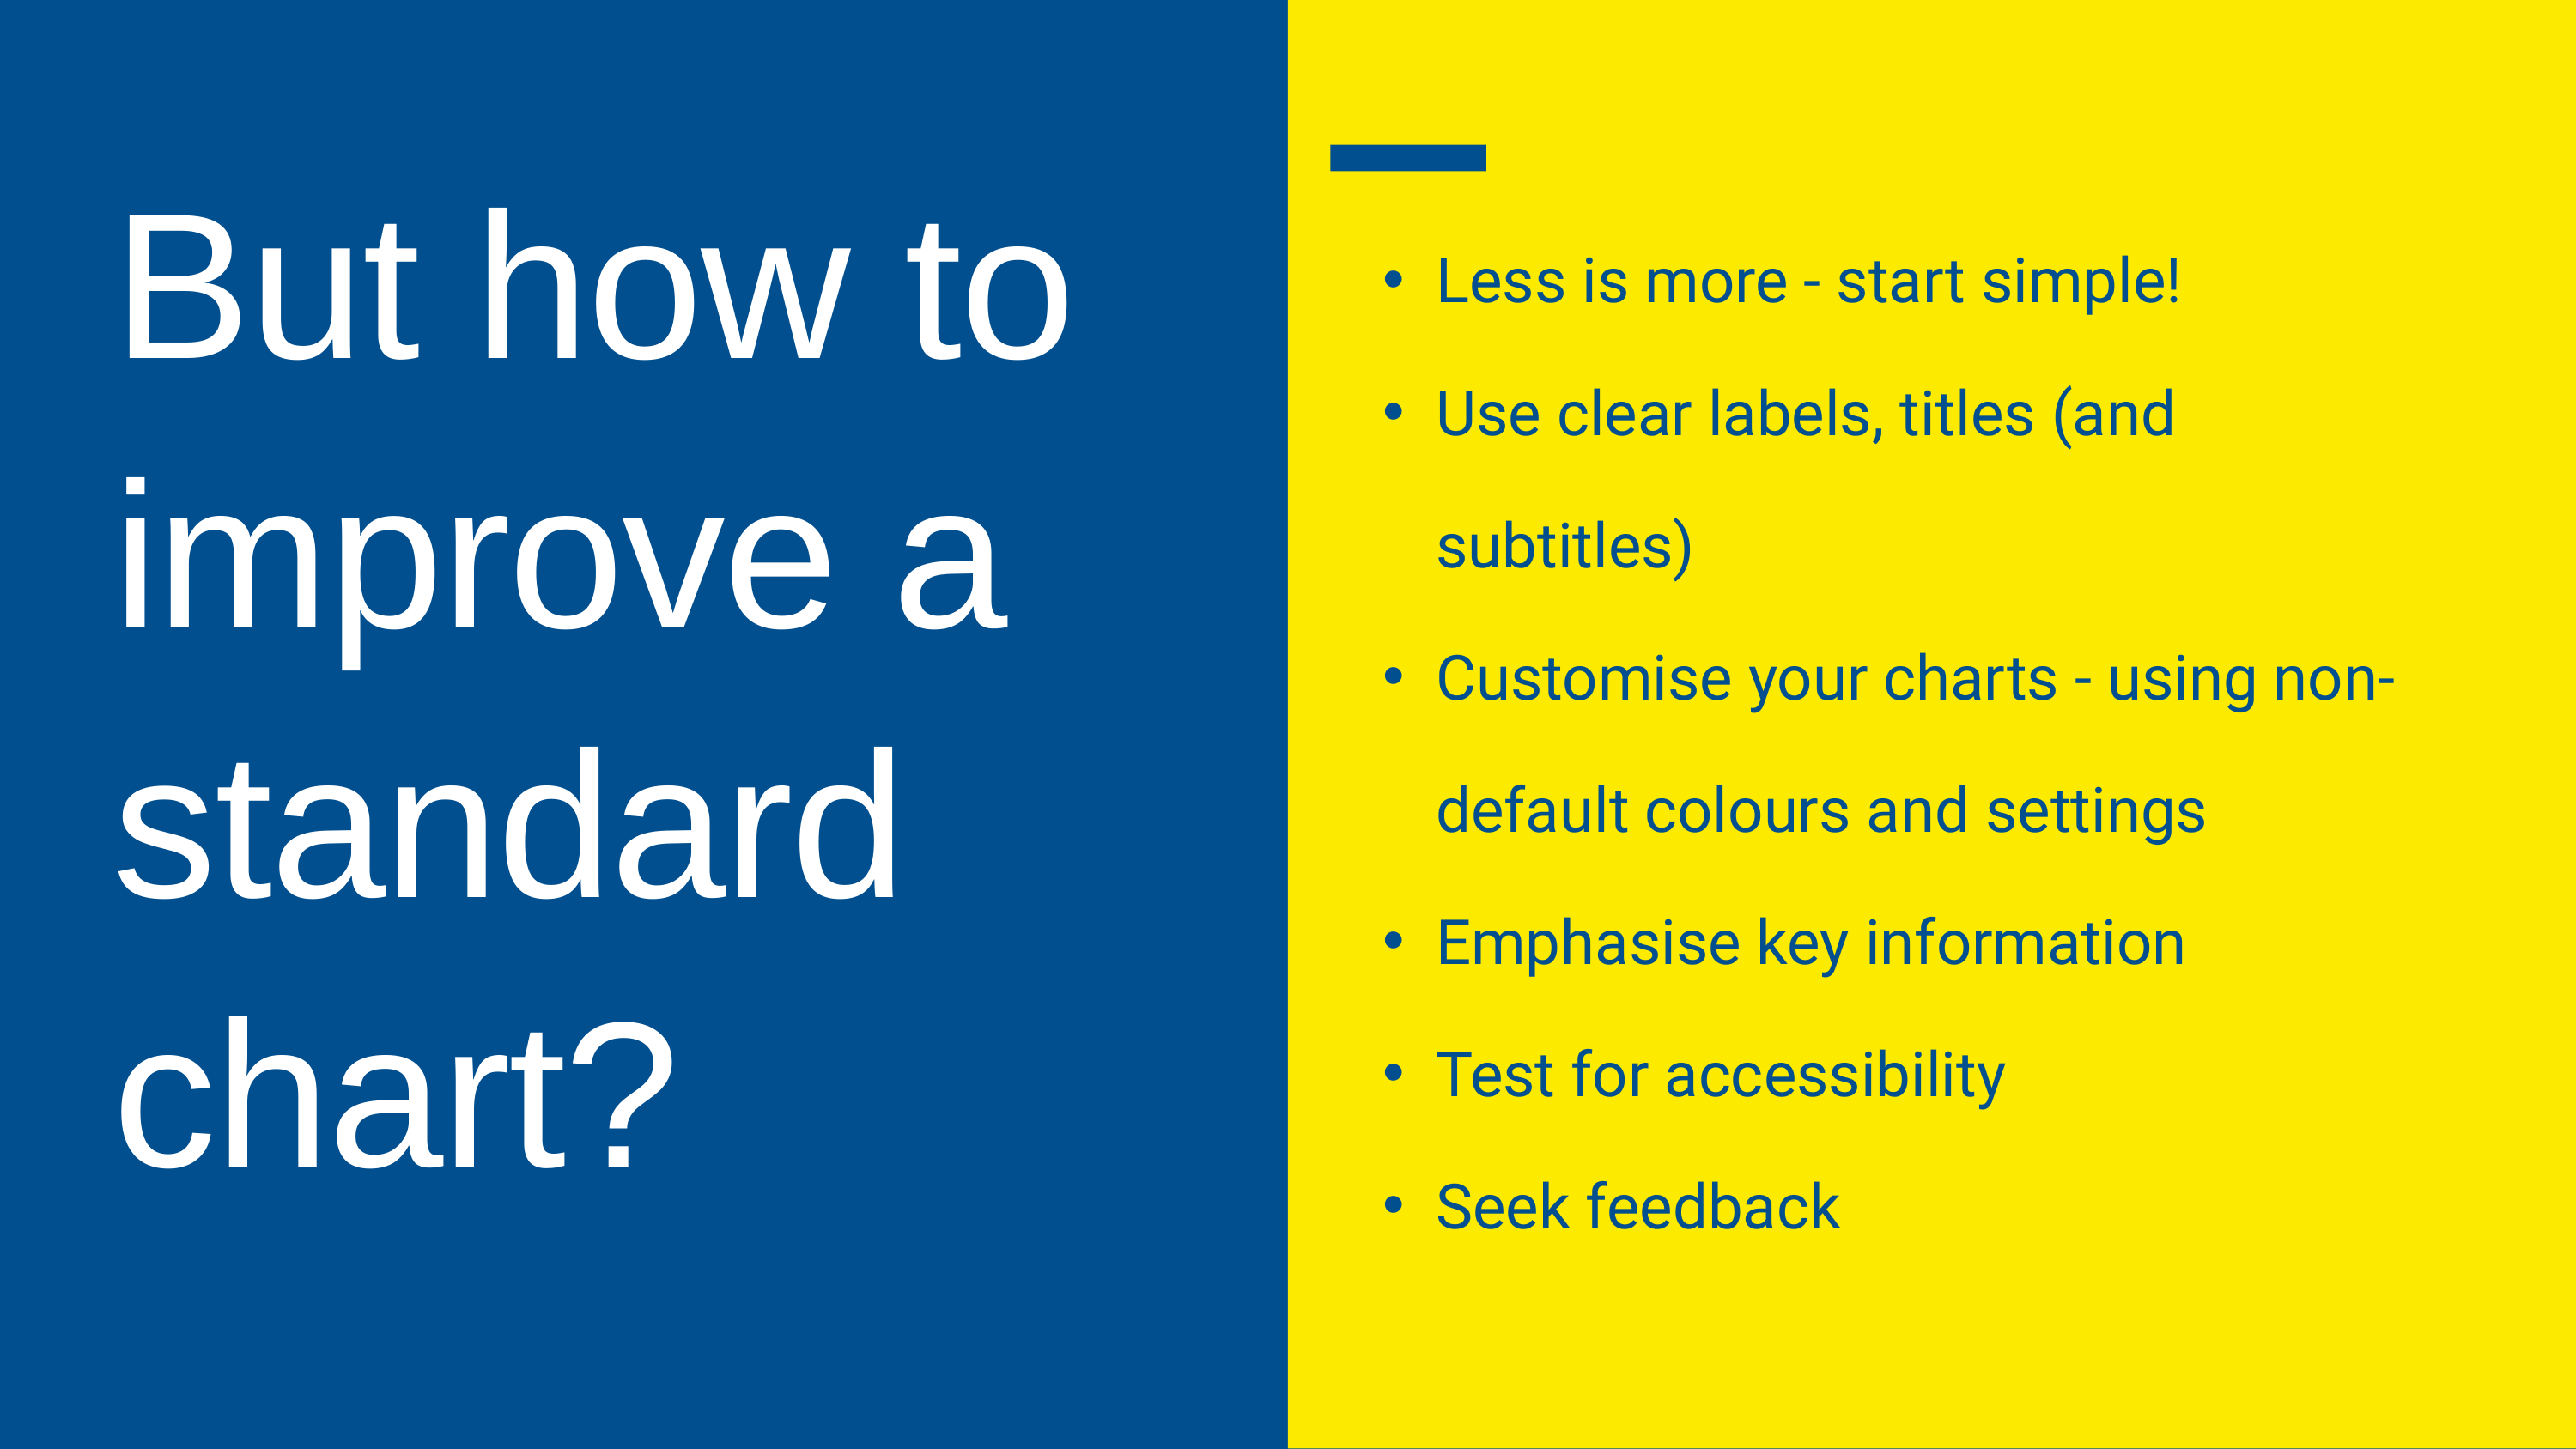

But how to improve a standard chart?

Less is more - start simple!
Use clear labels, titles (and subtitles)
Customise your charts - using non-default colours and settings
Emphasise key information
Test for accessibility
Seek feedback